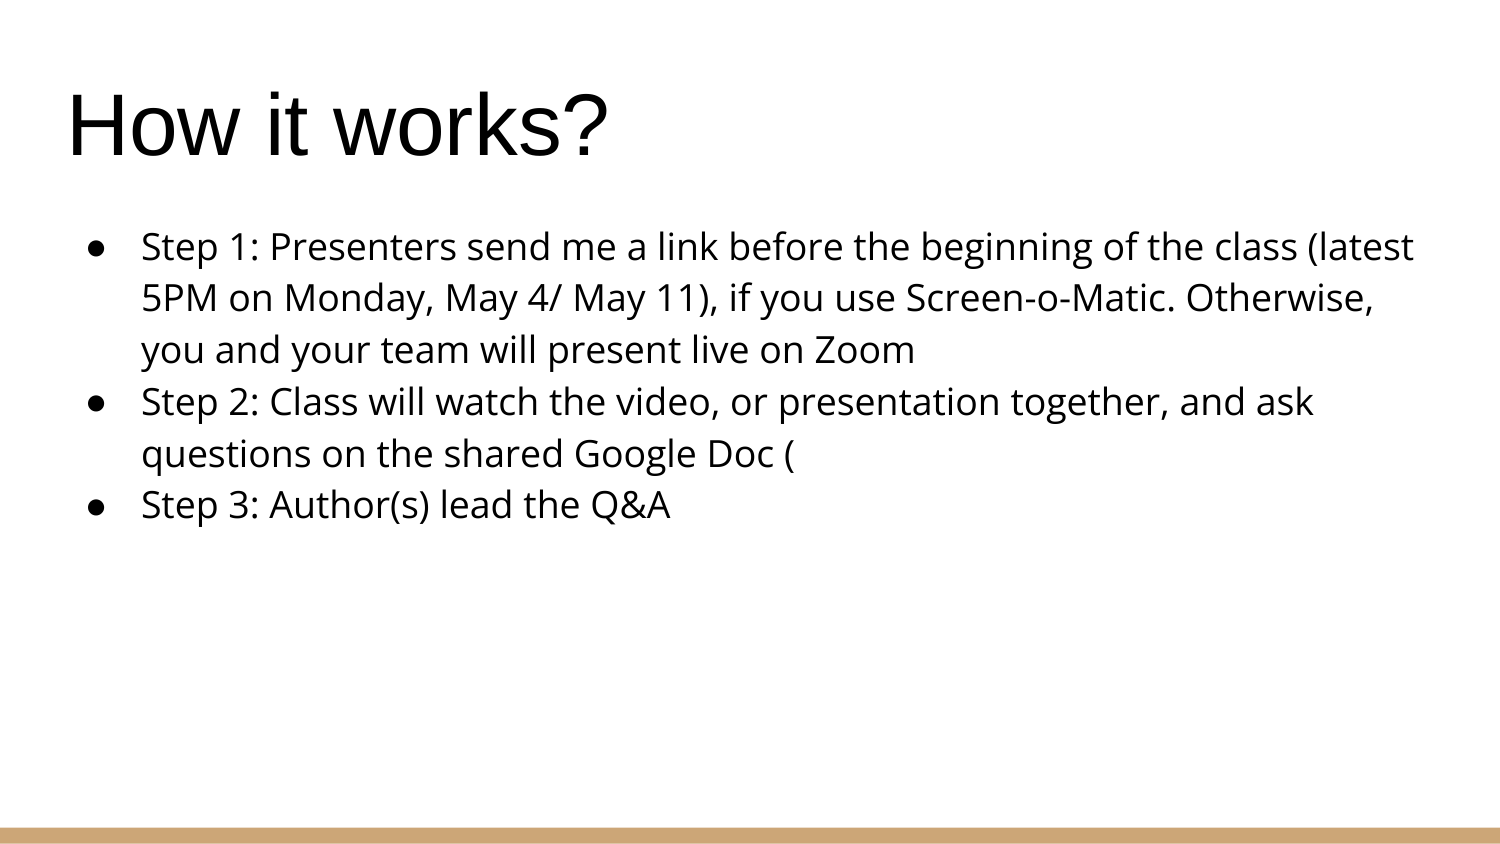

# How it works?
Step 1: Presenters send me a link before the beginning of the class (latest 5PM on Monday, May 4/ May 11), if you use Screen-o-Matic. Otherwise, you and your team will present live on Zoom
Step 2: Class will watch the video, or presentation together, and ask  questions on the shared Google Doc (
Step 3: Author(s) lead the Q&A